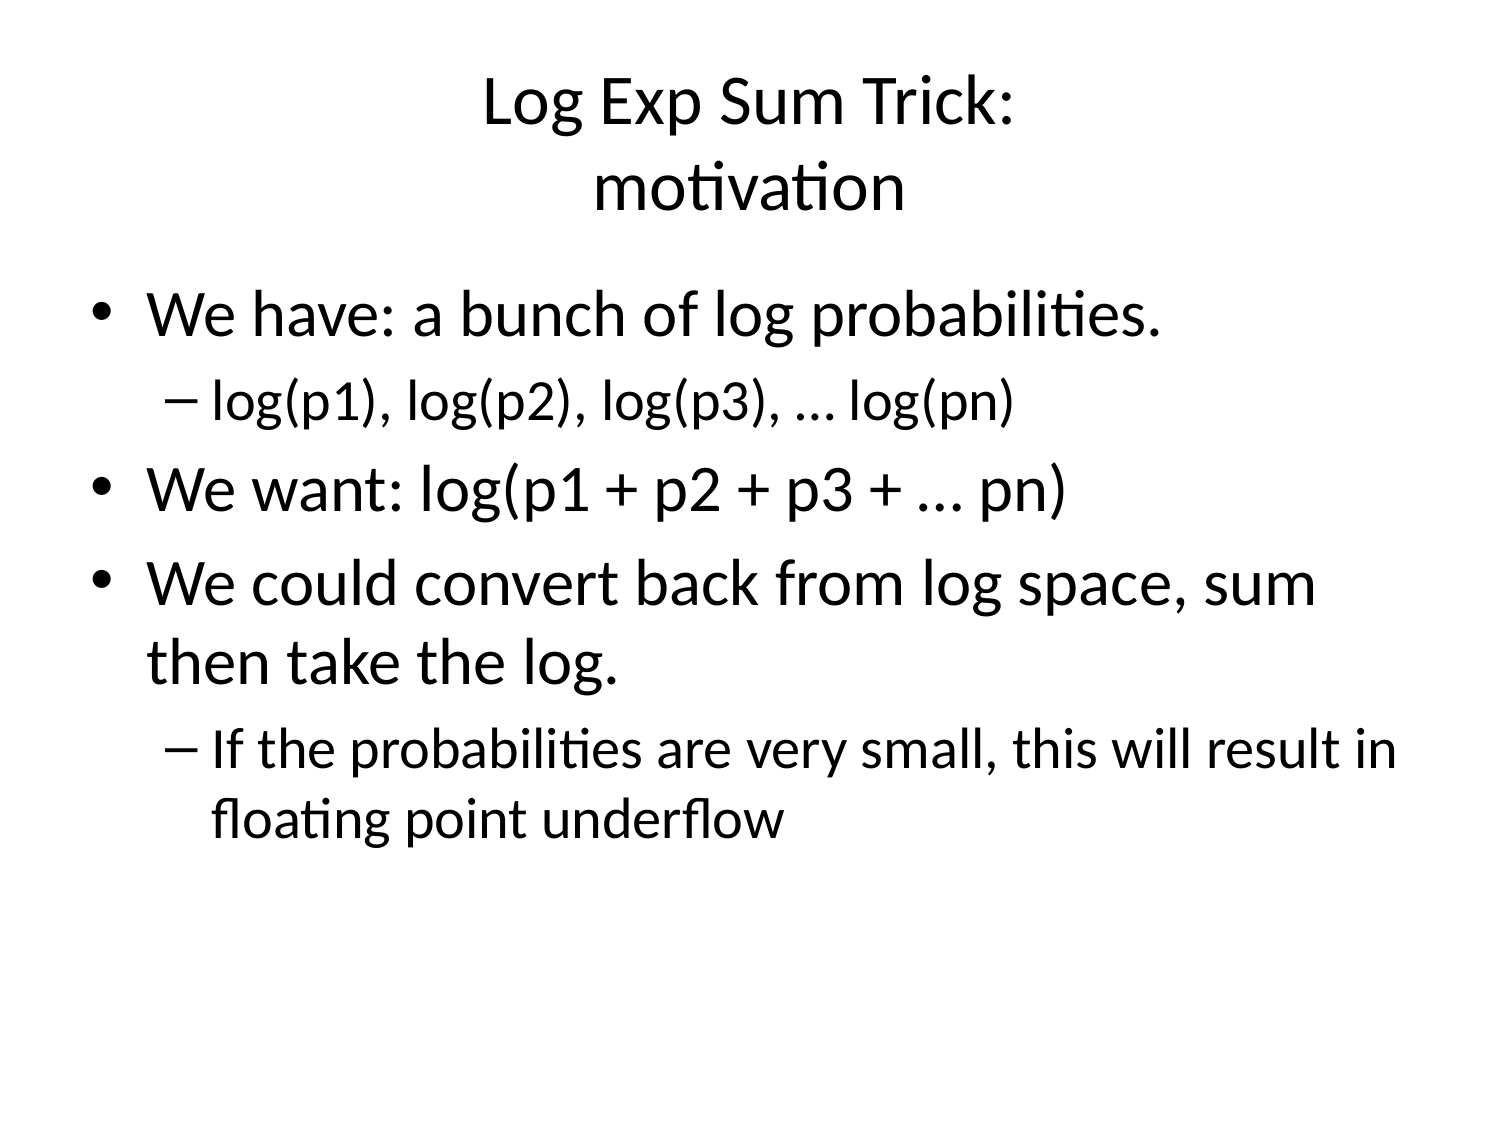

# Log Exp Sum Trick: motivation
We have: a bunch of log probabilities.
log(p1), log(p2), log(p3), … log(pn)
We want: log(p1 + p2 + p3 + … pn)
We could convert back from log space, sum then take the log.
If the probabilities are very small, this will result in floating point underflow